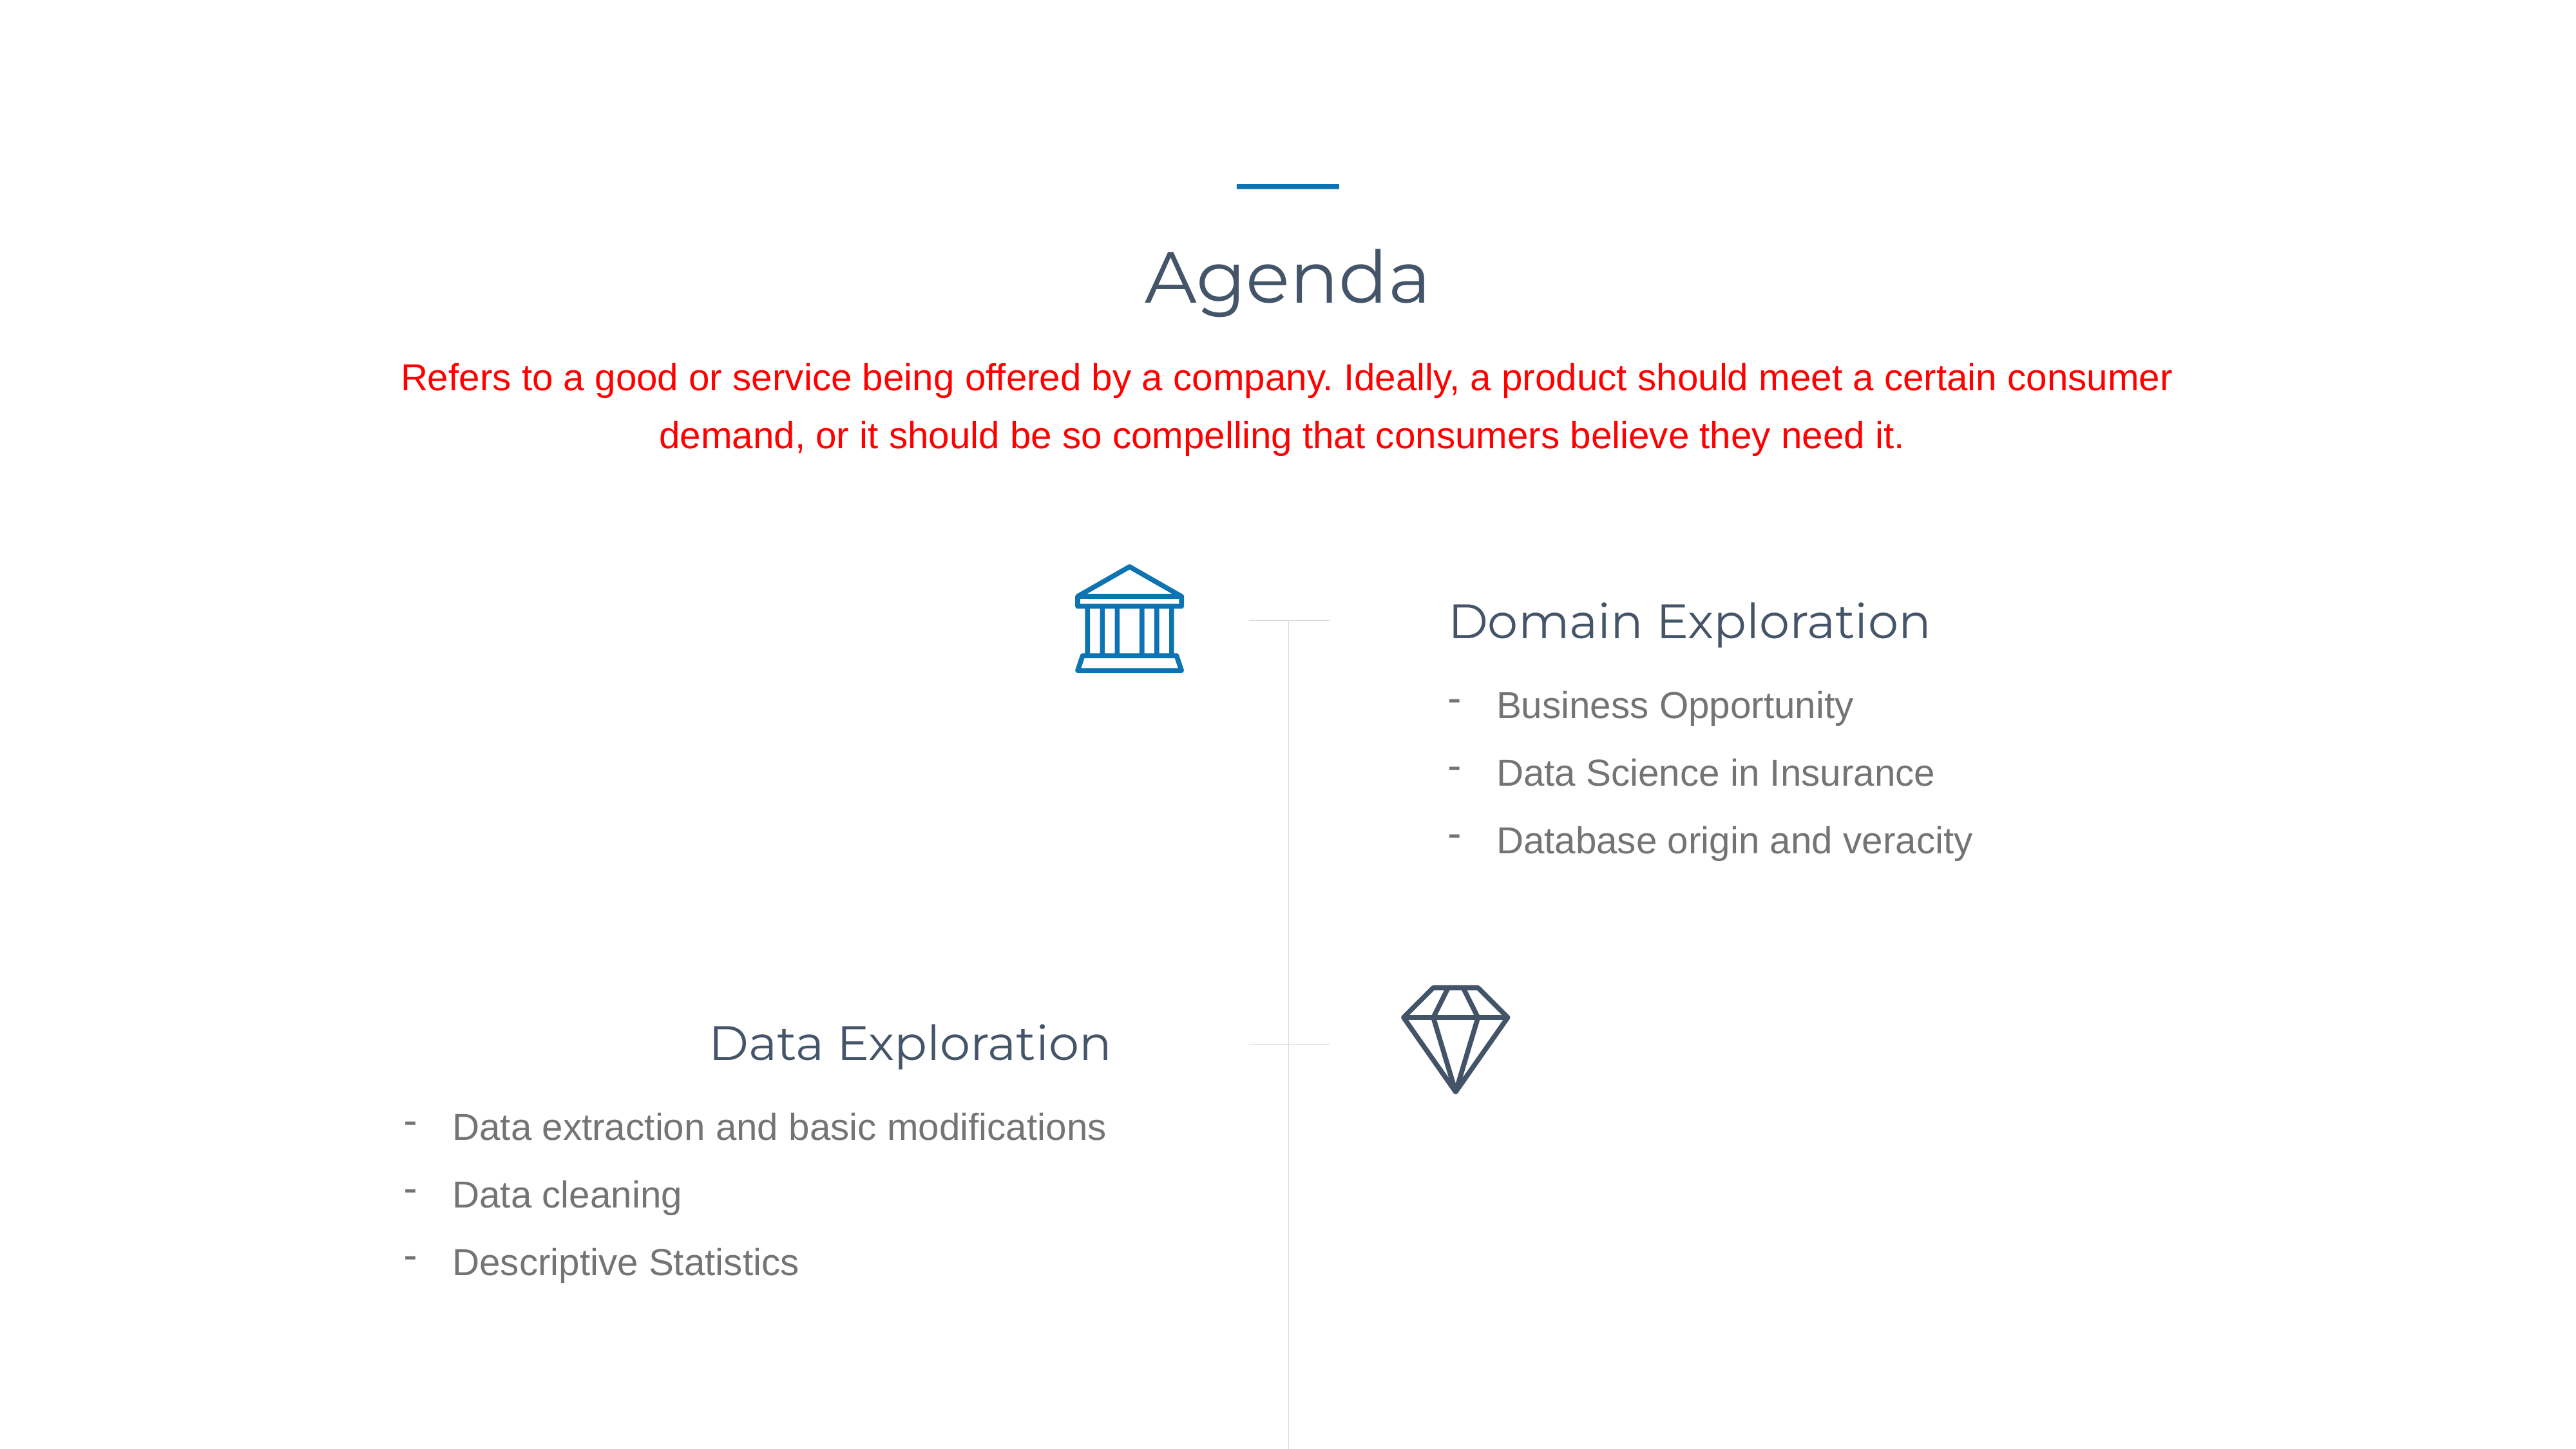

Agenda
Refers to a good or service being offered by a company. Ideally, a product should meet a certain consumer demand, or it should be so compelling that consumers believe they need it.

Domain Exploration
Business Opportunity
Data Science in Insurance
Database origin and veracity

Data Exploration
Data extraction and basic modifications
Data cleaning
Descriptive Statistics